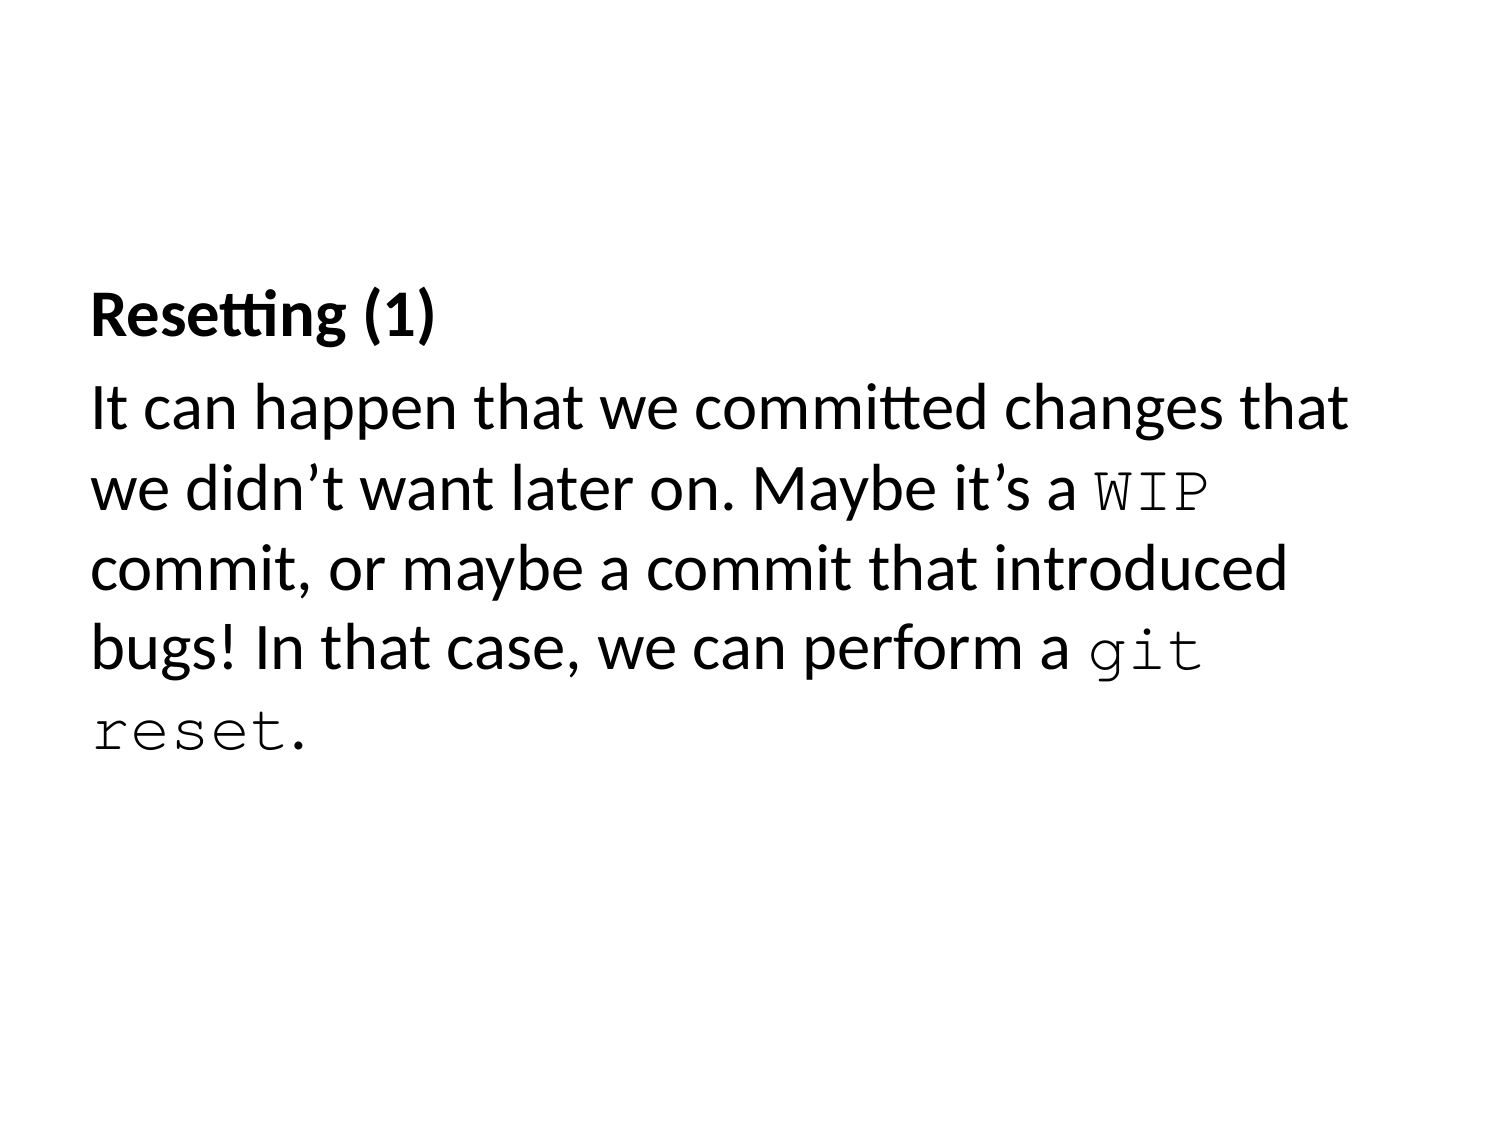

Resetting (1)
It can happen that we committed changes that we didn’t want later on. Maybe it’s a WIP commit, or maybe a commit that introduced bugs! In that case, we can perform a git reset.